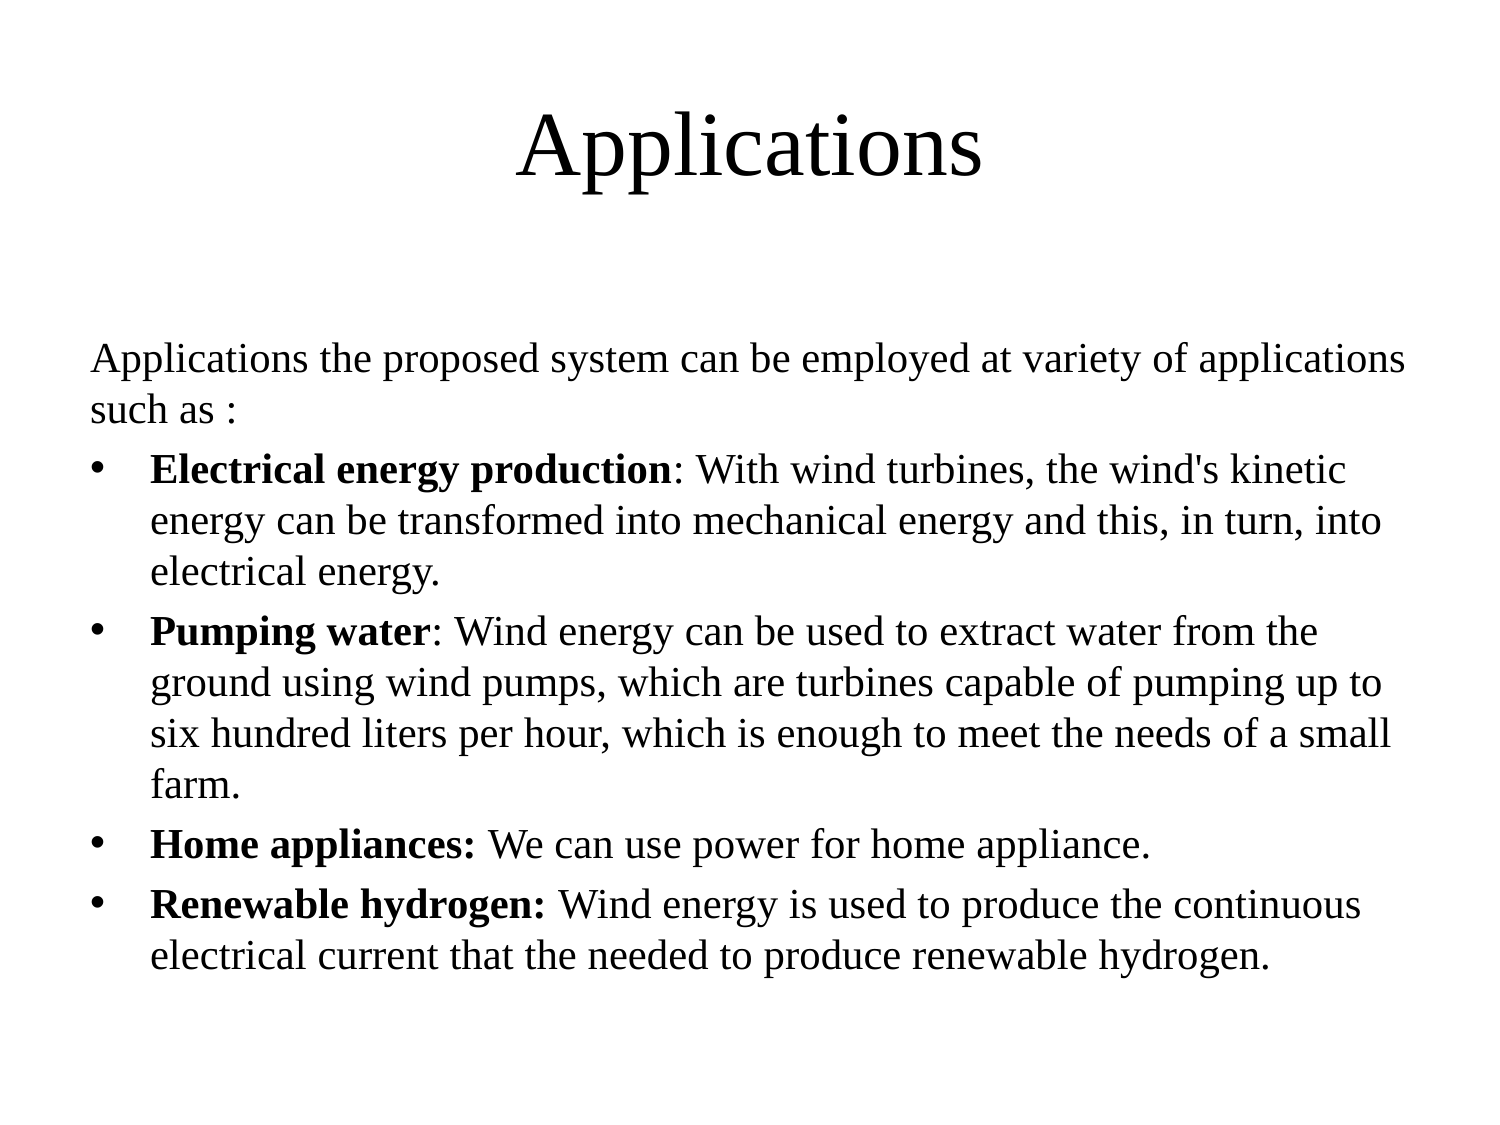

# Applications

Applications the proposed system can be employed at variety of applications such as :
Electrical energy production: With wind turbines, the wind's kinetic energy can be transformed into mechanical energy and this, in turn, into electrical energy.
Pumping water: Wind energy can be used to extract water from the ground using wind pumps, which are turbines capable of pumping up to six hundred liters per hour, which is enough to meet the needs of a small farm.
Home appliances: We can use power for home appliance.
Renewable hydrogen: Wind energy is used to produce the continuous electrical current that the needed to produce renewable hydrogen.